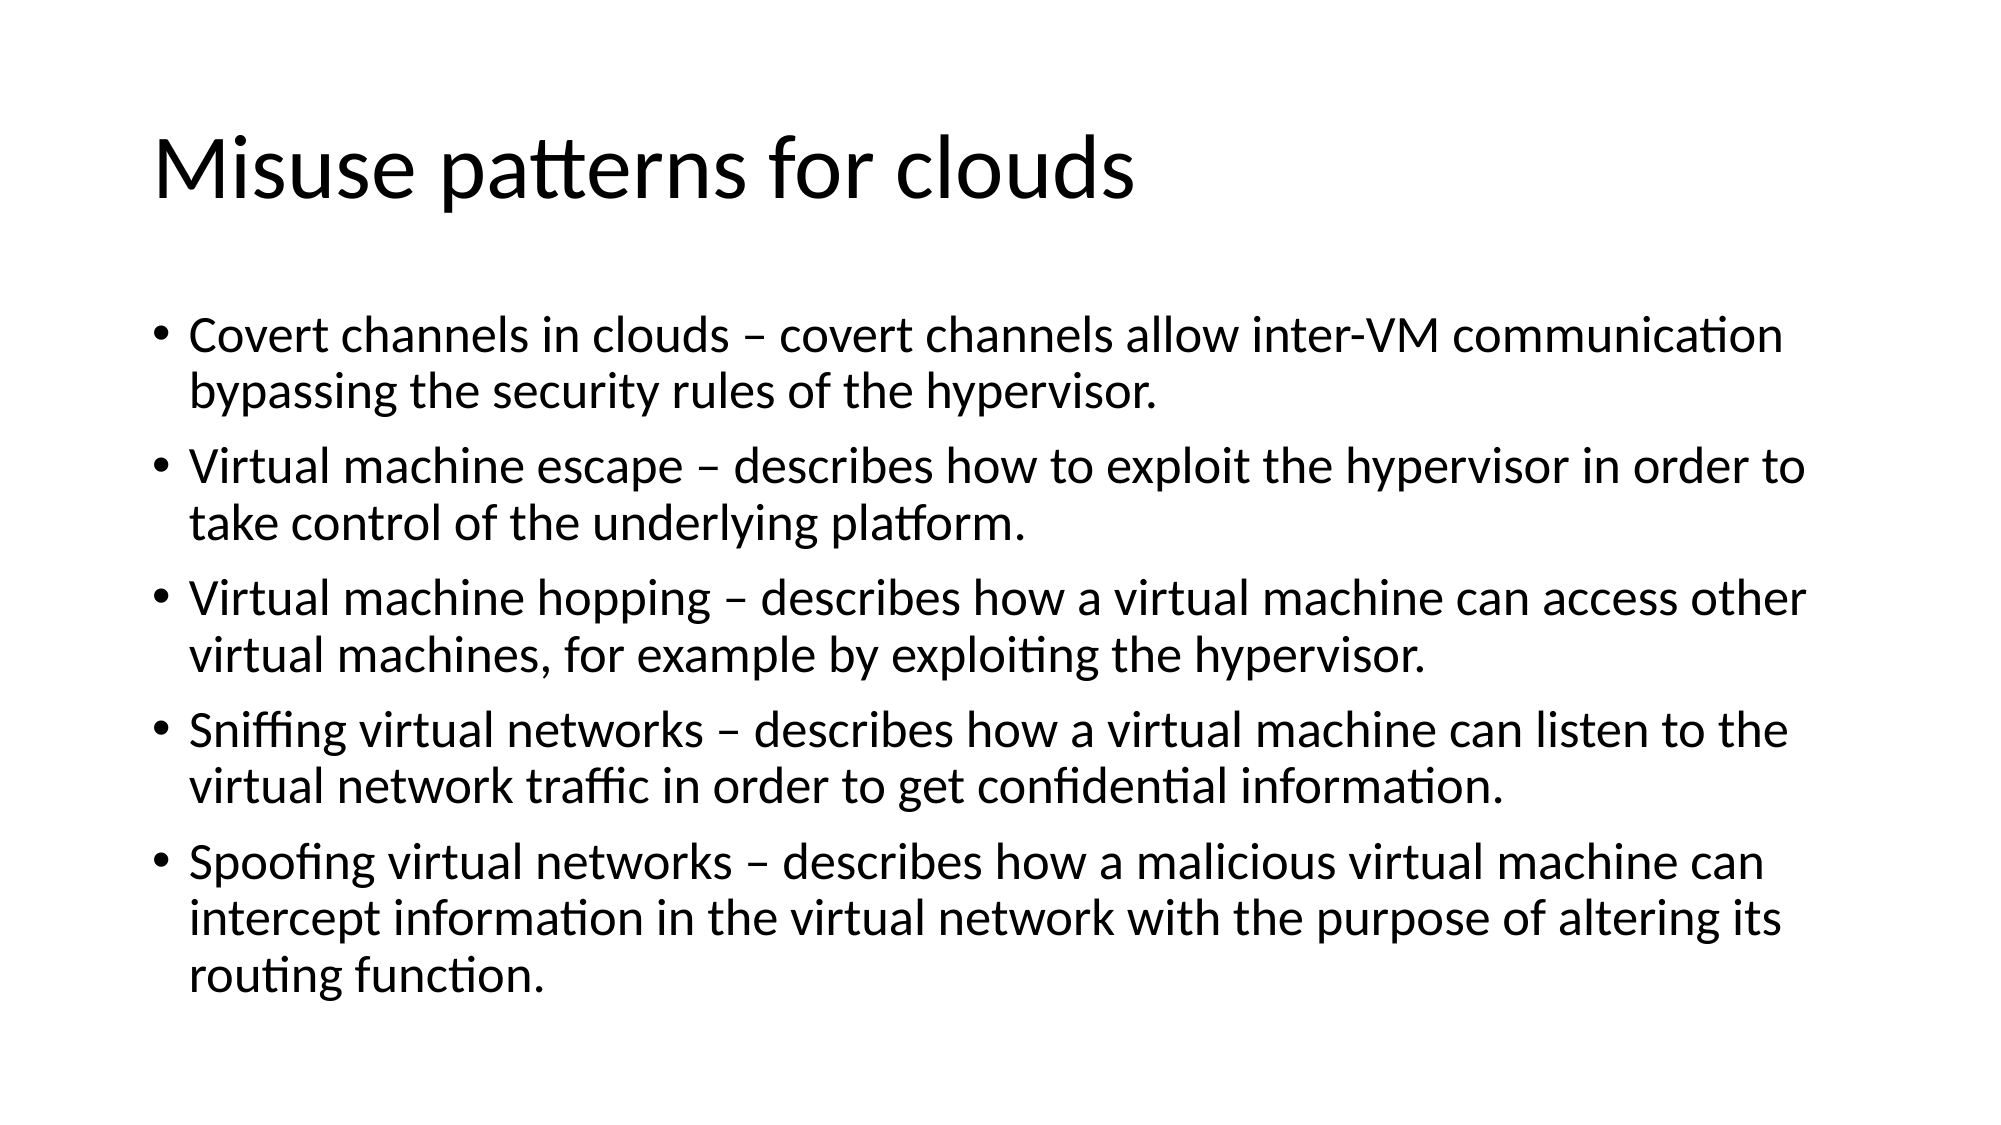

# Misuse patterns for clouds
Covert channels in clouds – covert channels allow inter-VM communication bypassing the security rules of the hypervisor.
Virtual machine escape – describes how to exploit the hypervisor in order to take control of the underlying platform.
Virtual machine hopping – describes how a virtual machine can access other virtual machines, for example by exploiting the hypervisor.
Sniffing virtual networks – describes how a virtual machine can listen to the virtual network traffic in order to get confidential information.
Spoofing virtual networks – describes how a malicious virtual machine can intercept information in the virtual network with the purpose of altering its routing function.